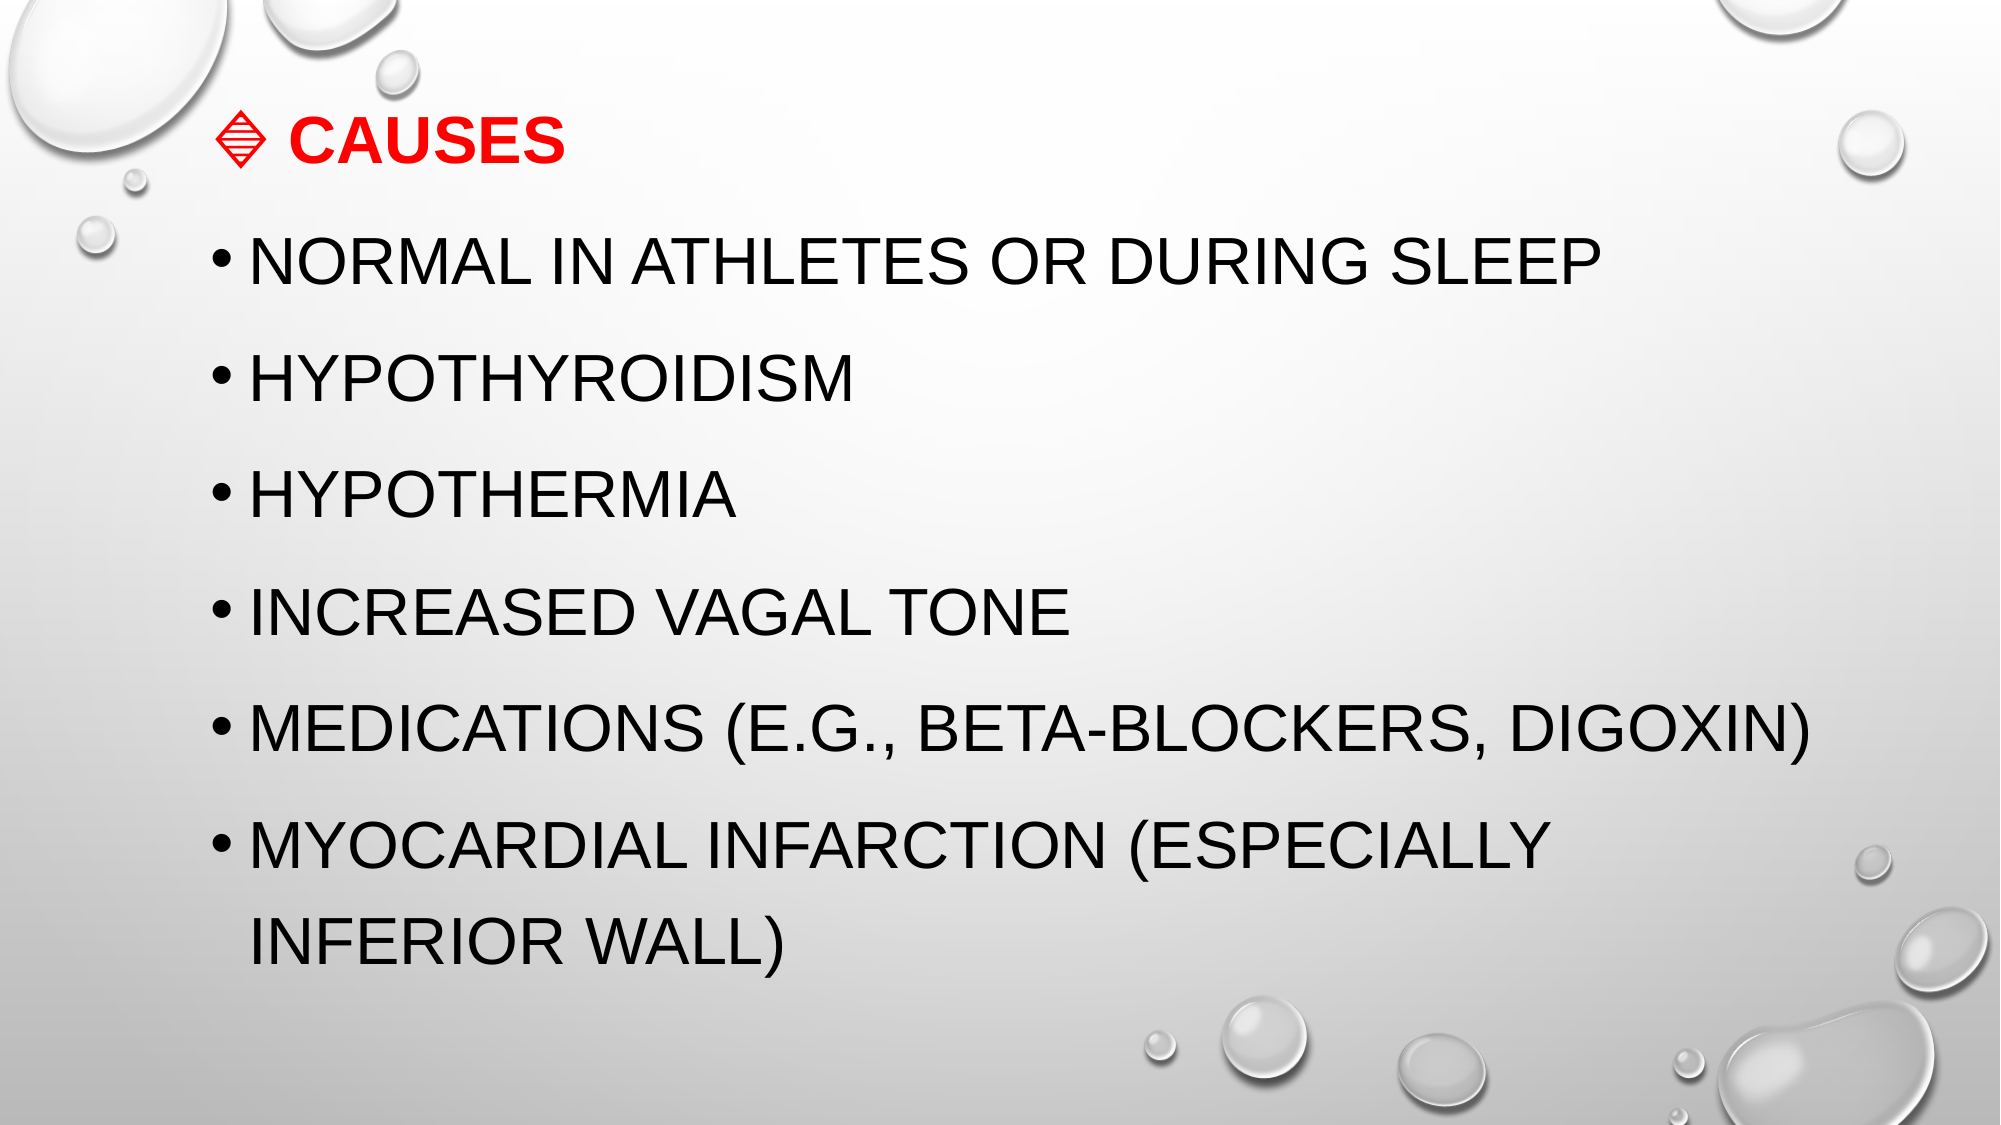

🔹 Causes
Normal in athletes or during sleep
Hypothyroidism
Hypothermia
Increased vagal tone
Medications (e.g., beta-blockers, digoxin)
Myocardial infarction (especially inferior wall)